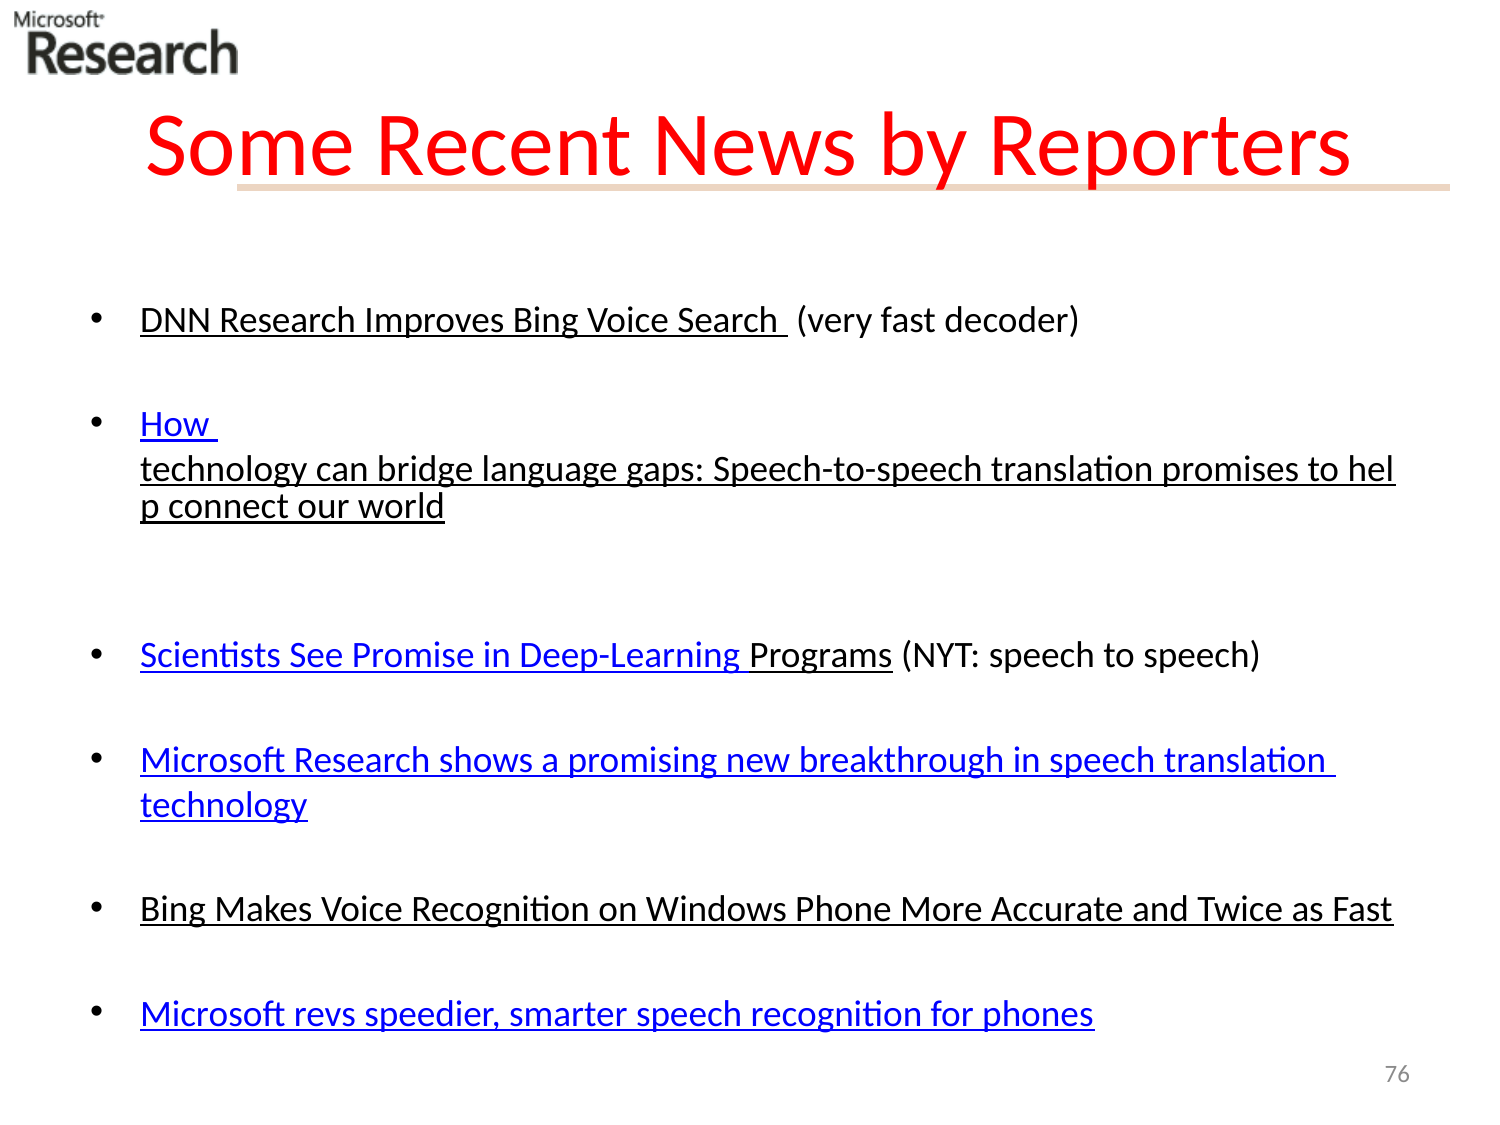

# Some Recent News by Reporters
DNN Research Improves Bing Voice Search  (very fast decoder)

How technology can bridge language gaps: Speech-to-speech translation promises to help connect our world

Scientists See Promise in Deep-Learning Programs (NYT: speech to speech)

Microsoft Research shows a promising new breakthrough in speech translation technology

Bing Makes Voice Recognition on Windows Phone More Accurate and Twice as Fast

Microsoft revs speedier, smarter speech recognition for phones

76